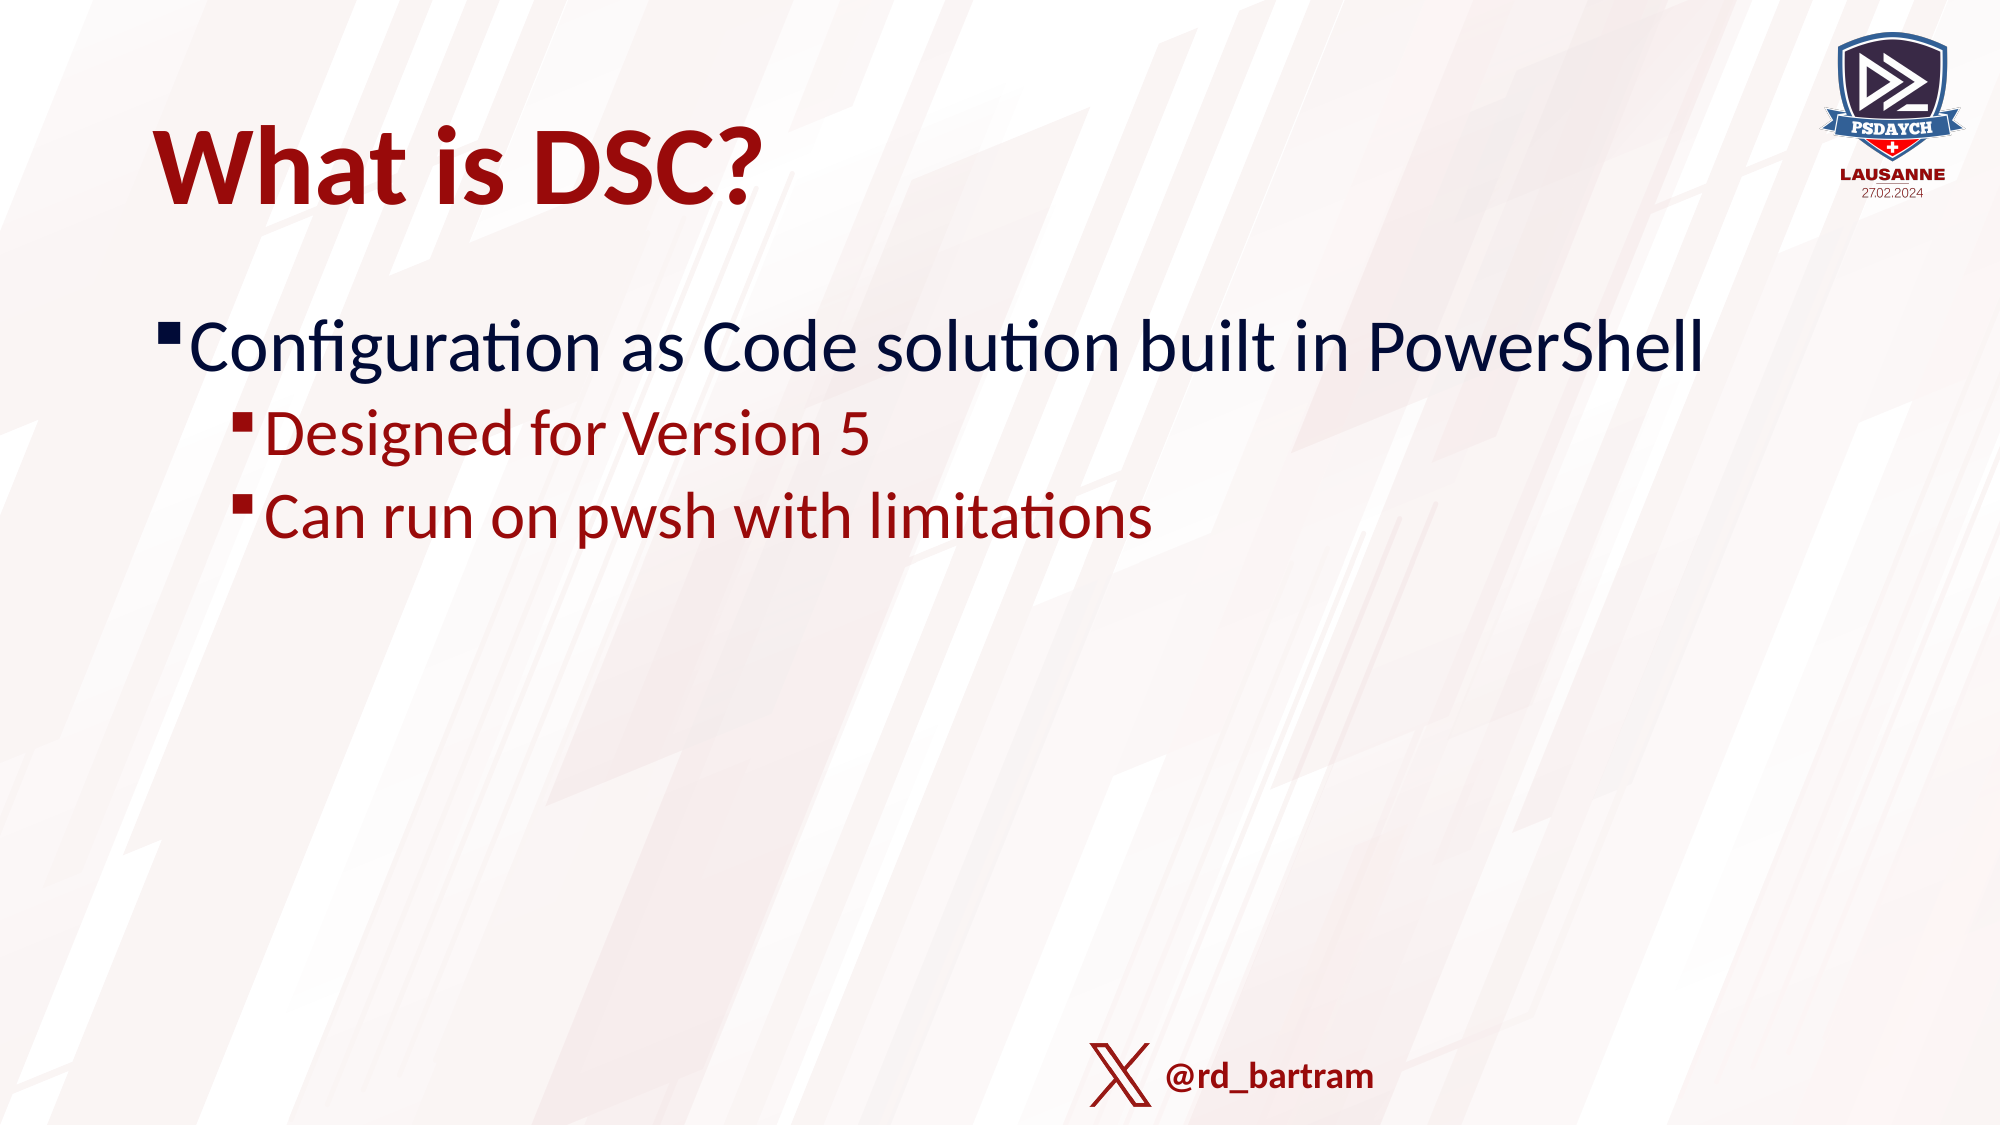

# What is DSC?
Configuration as Code solution built in PowerShell
Designed for Version 5
Can run on pwsh with limitations